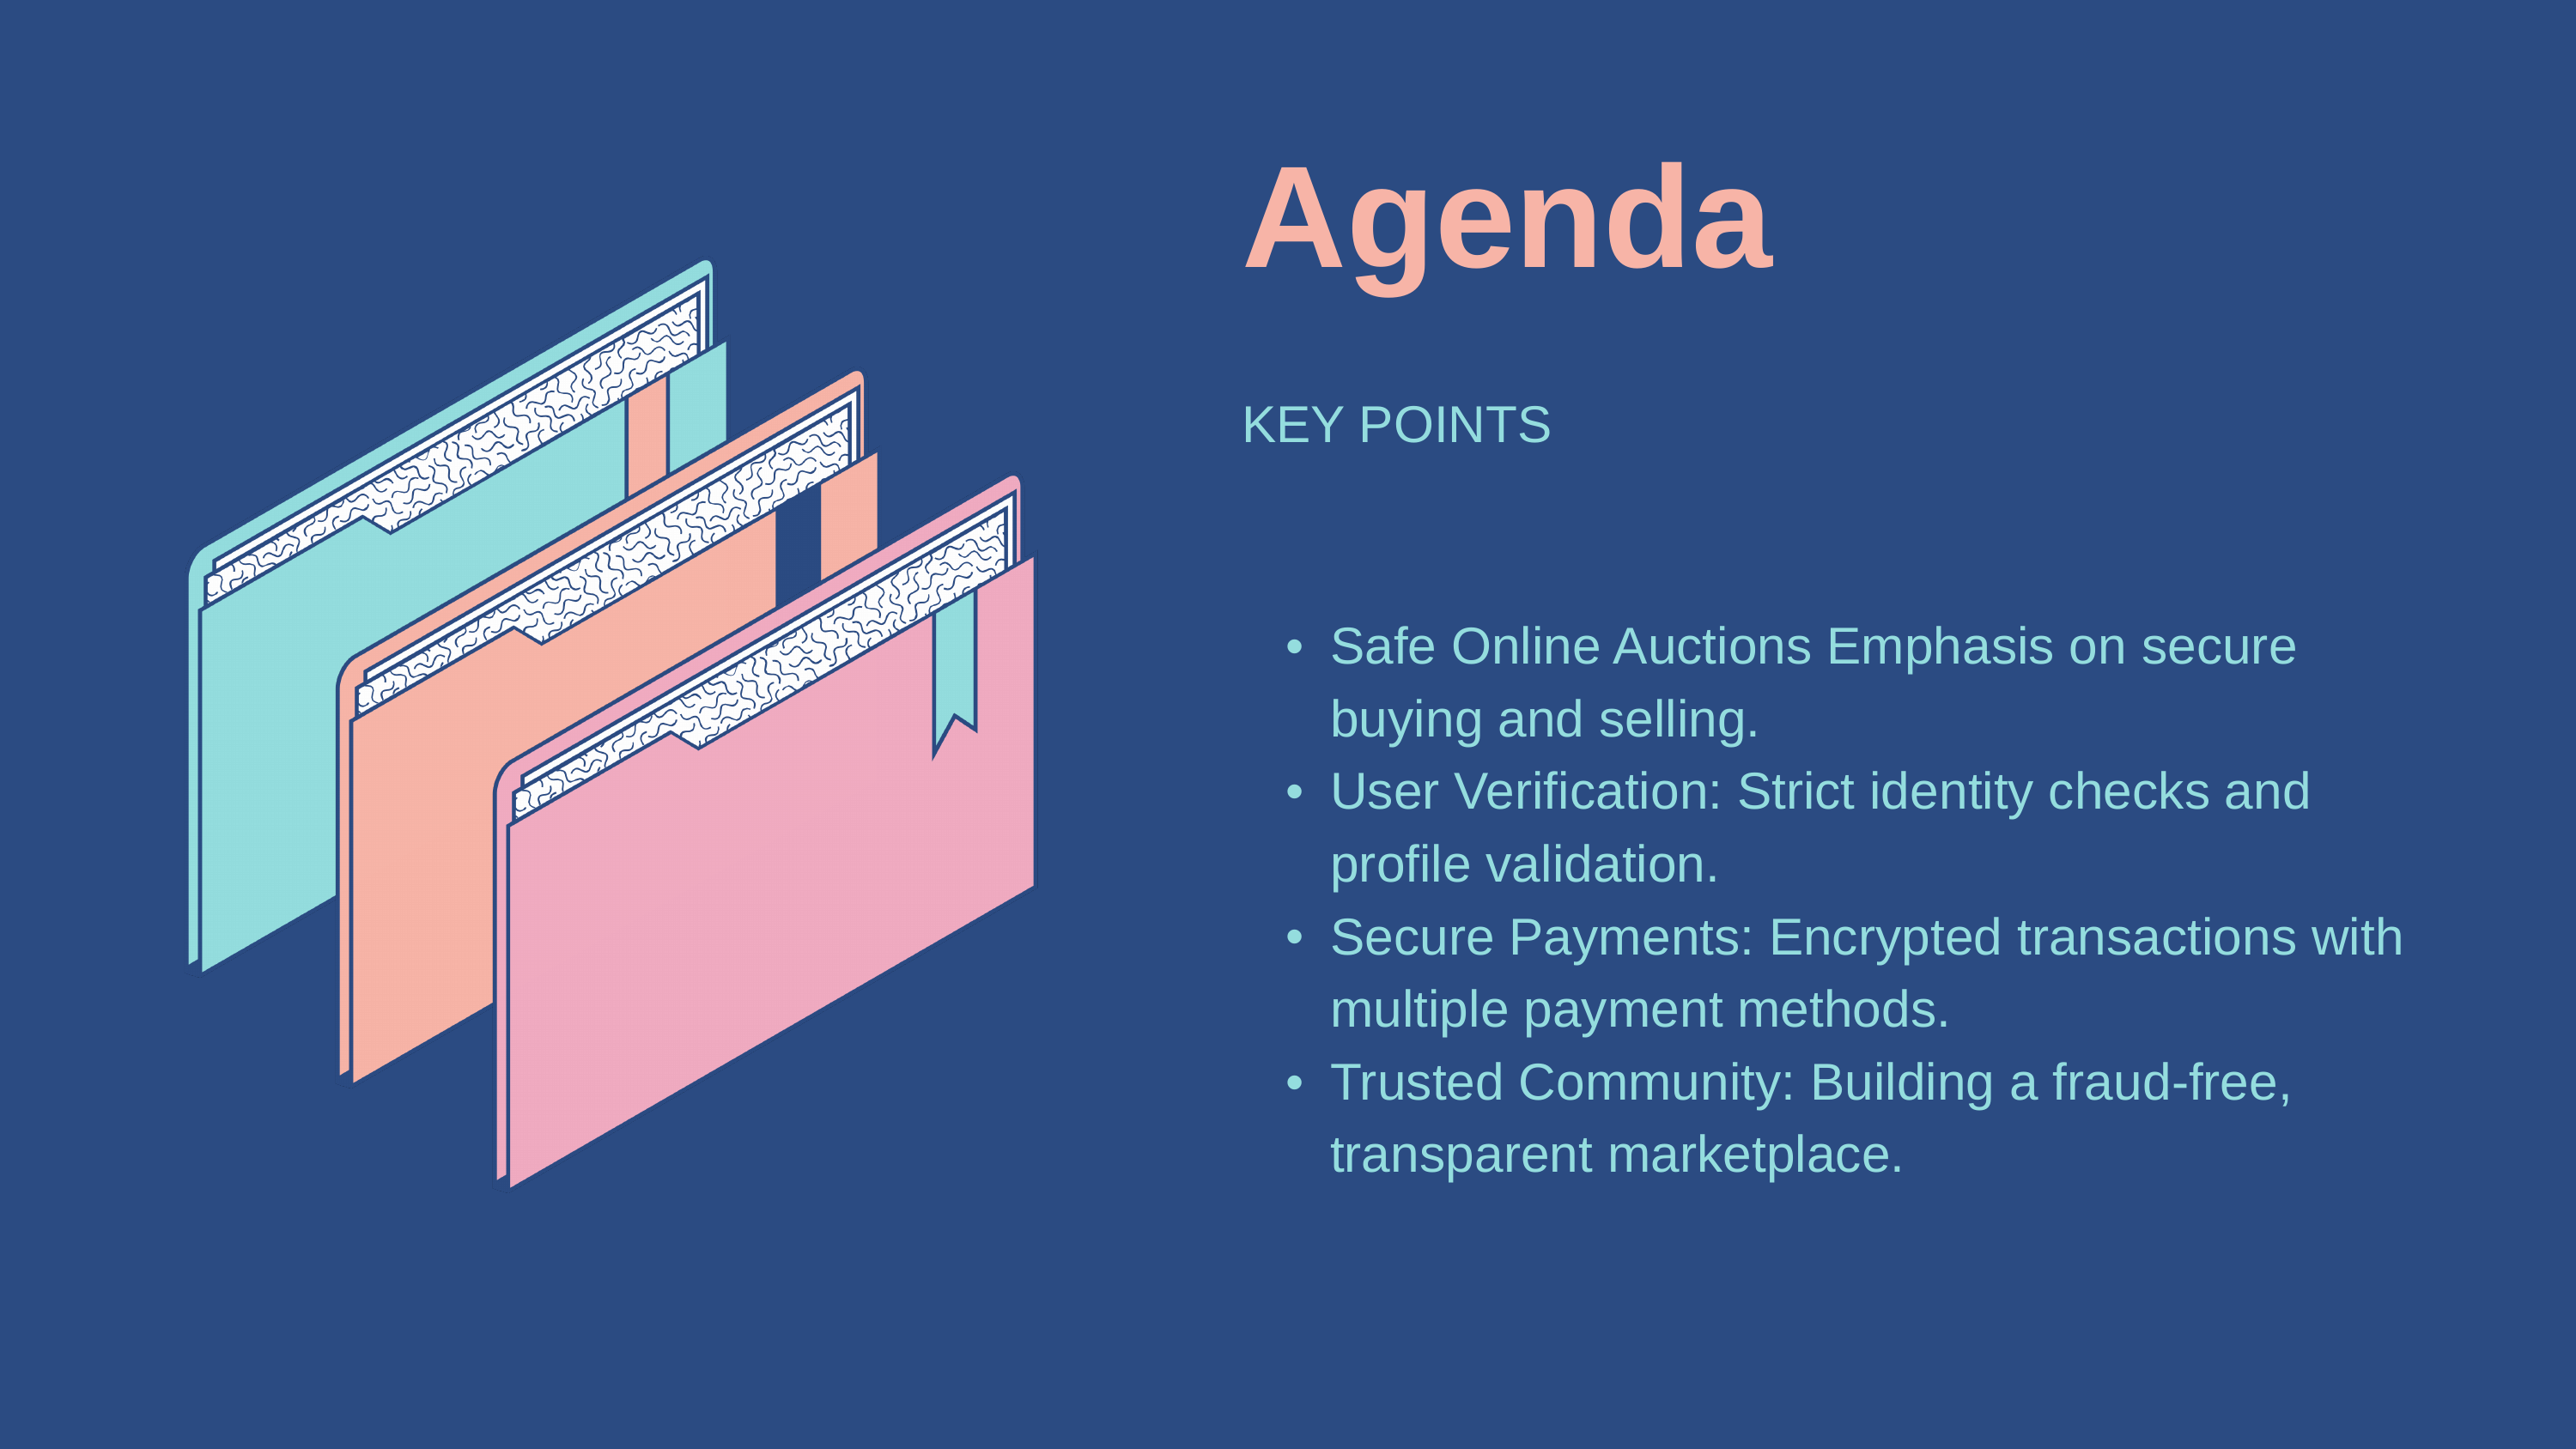

| Agenda |
| --- |
| KEY POINTS |
| Safe Online Auctions Emphasis on secure buying and selling. User Verification: Strict identity checks and profile validation. Secure Payments: Encrypted transactions with multiple payment methods. Trusted Community: Building a fraud-free, transparent marketplace. |